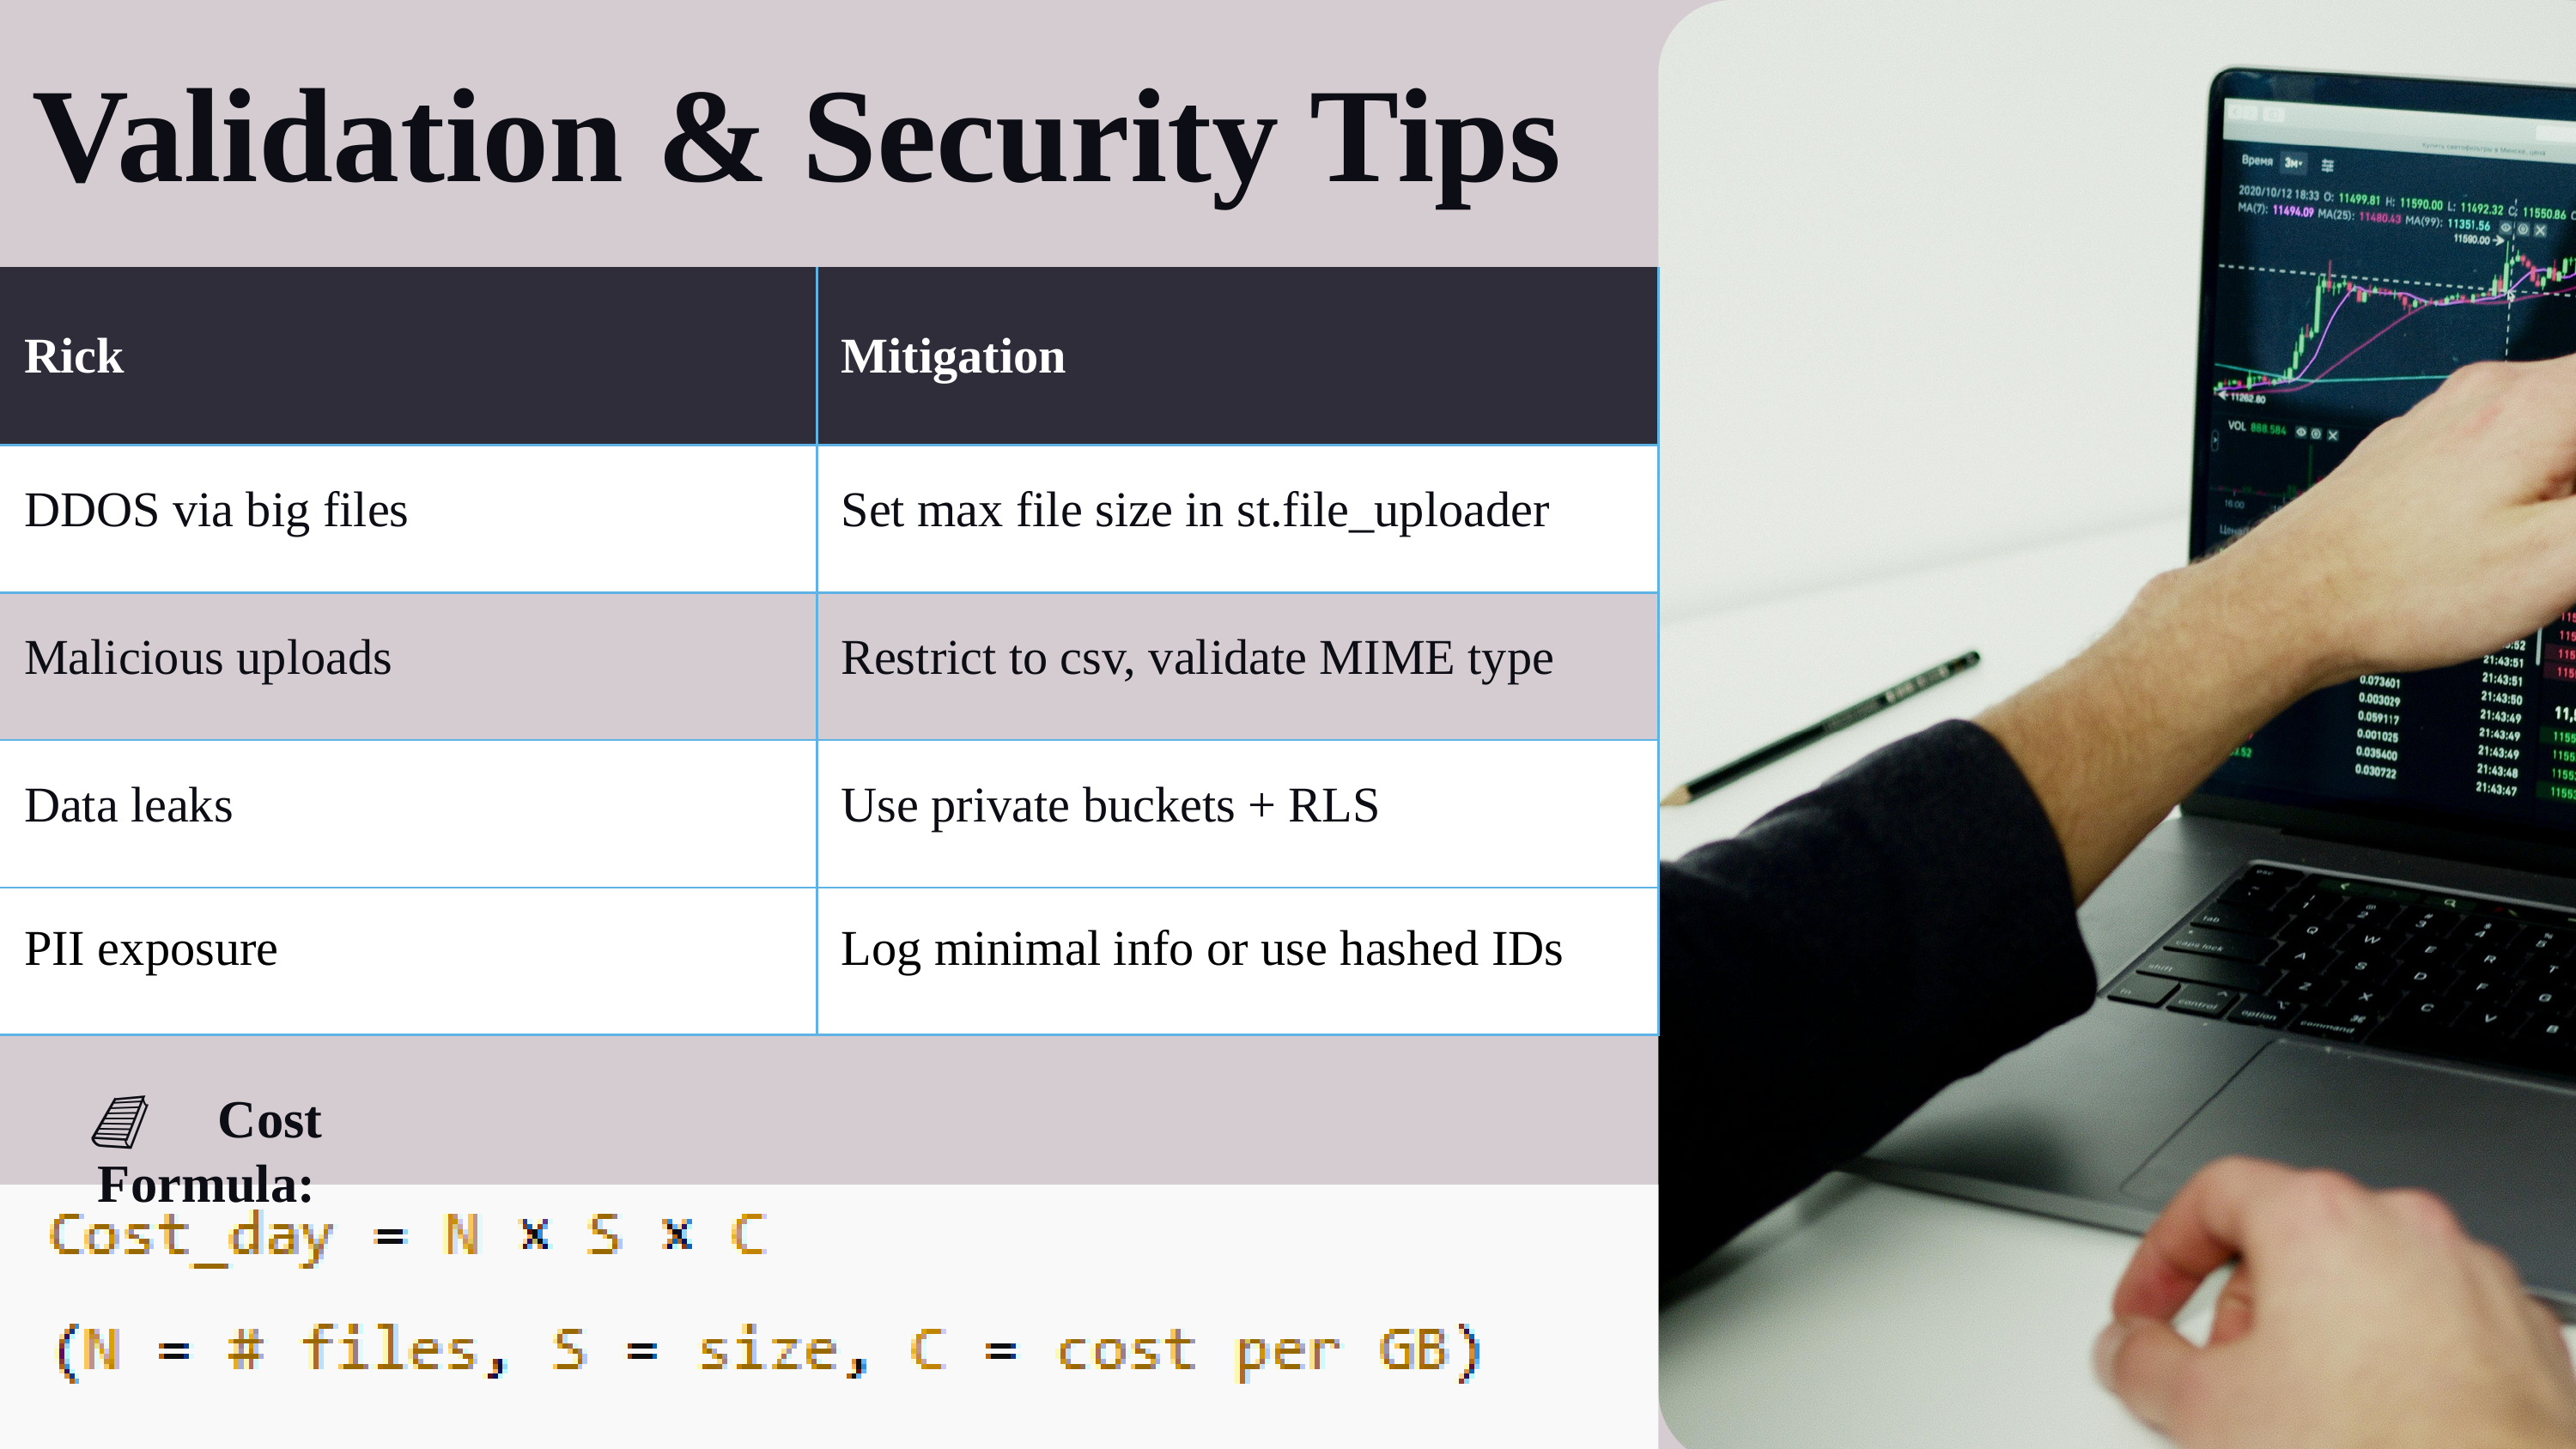

Validation & Security Tips
| Rick | Mitigation |
| --- | --- |
| DDOS via big files | Set max file size in st.file\_uploader |
| Malicious uploads | Restrict to csv, validate MIME type |
| Data leaks | Use private buckets + RLS |
| PII exposure | Log minimal info or use hashed IDs |
📘     Cost Formula: